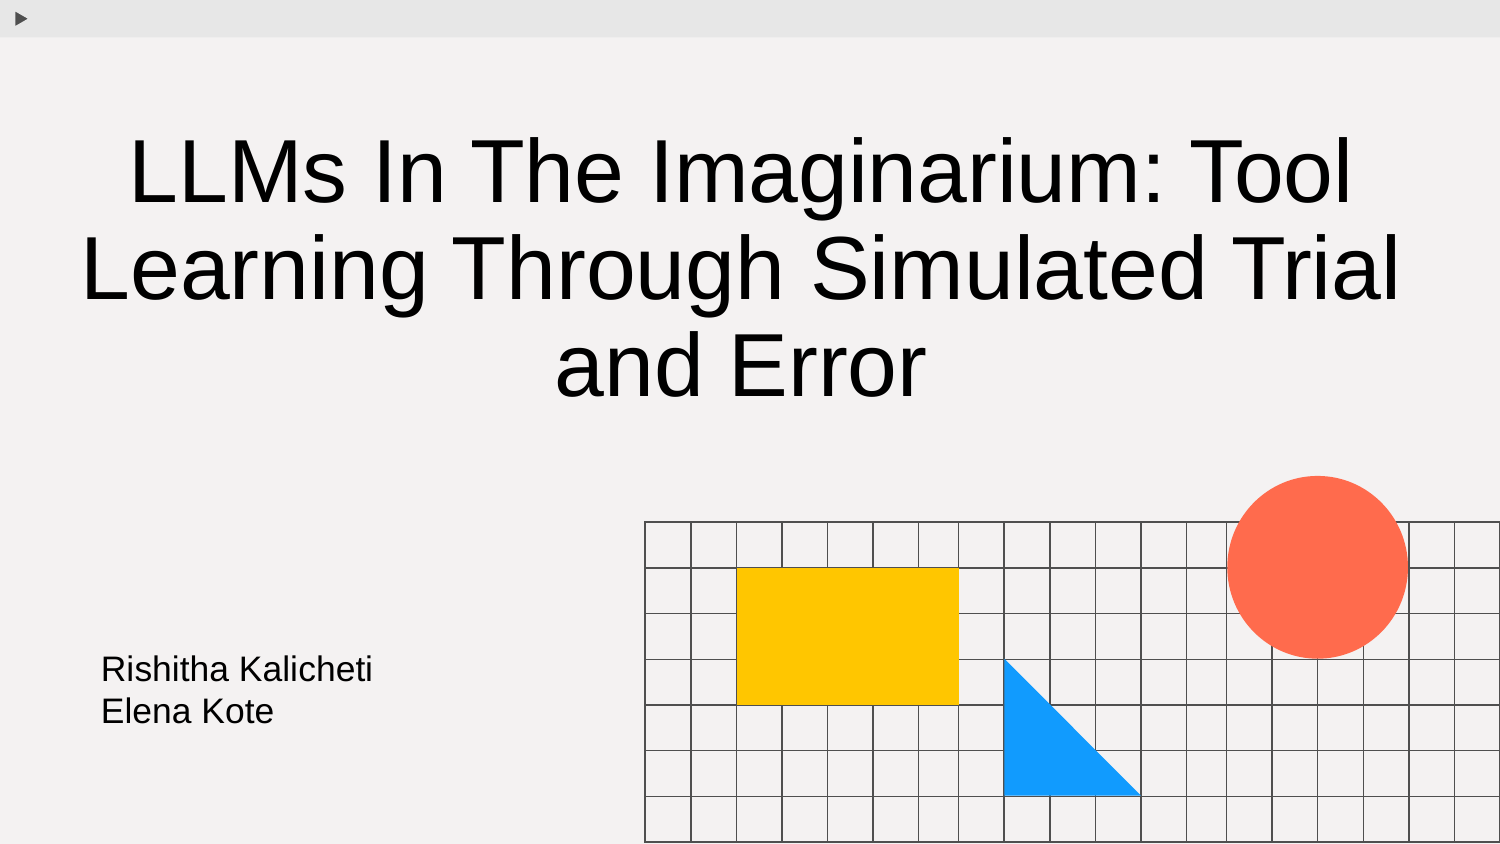

# LLMs In The Imaginarium: Tool Learning Through Simulated Trial and Error

Rishitha Kalicheti
Elena Kote